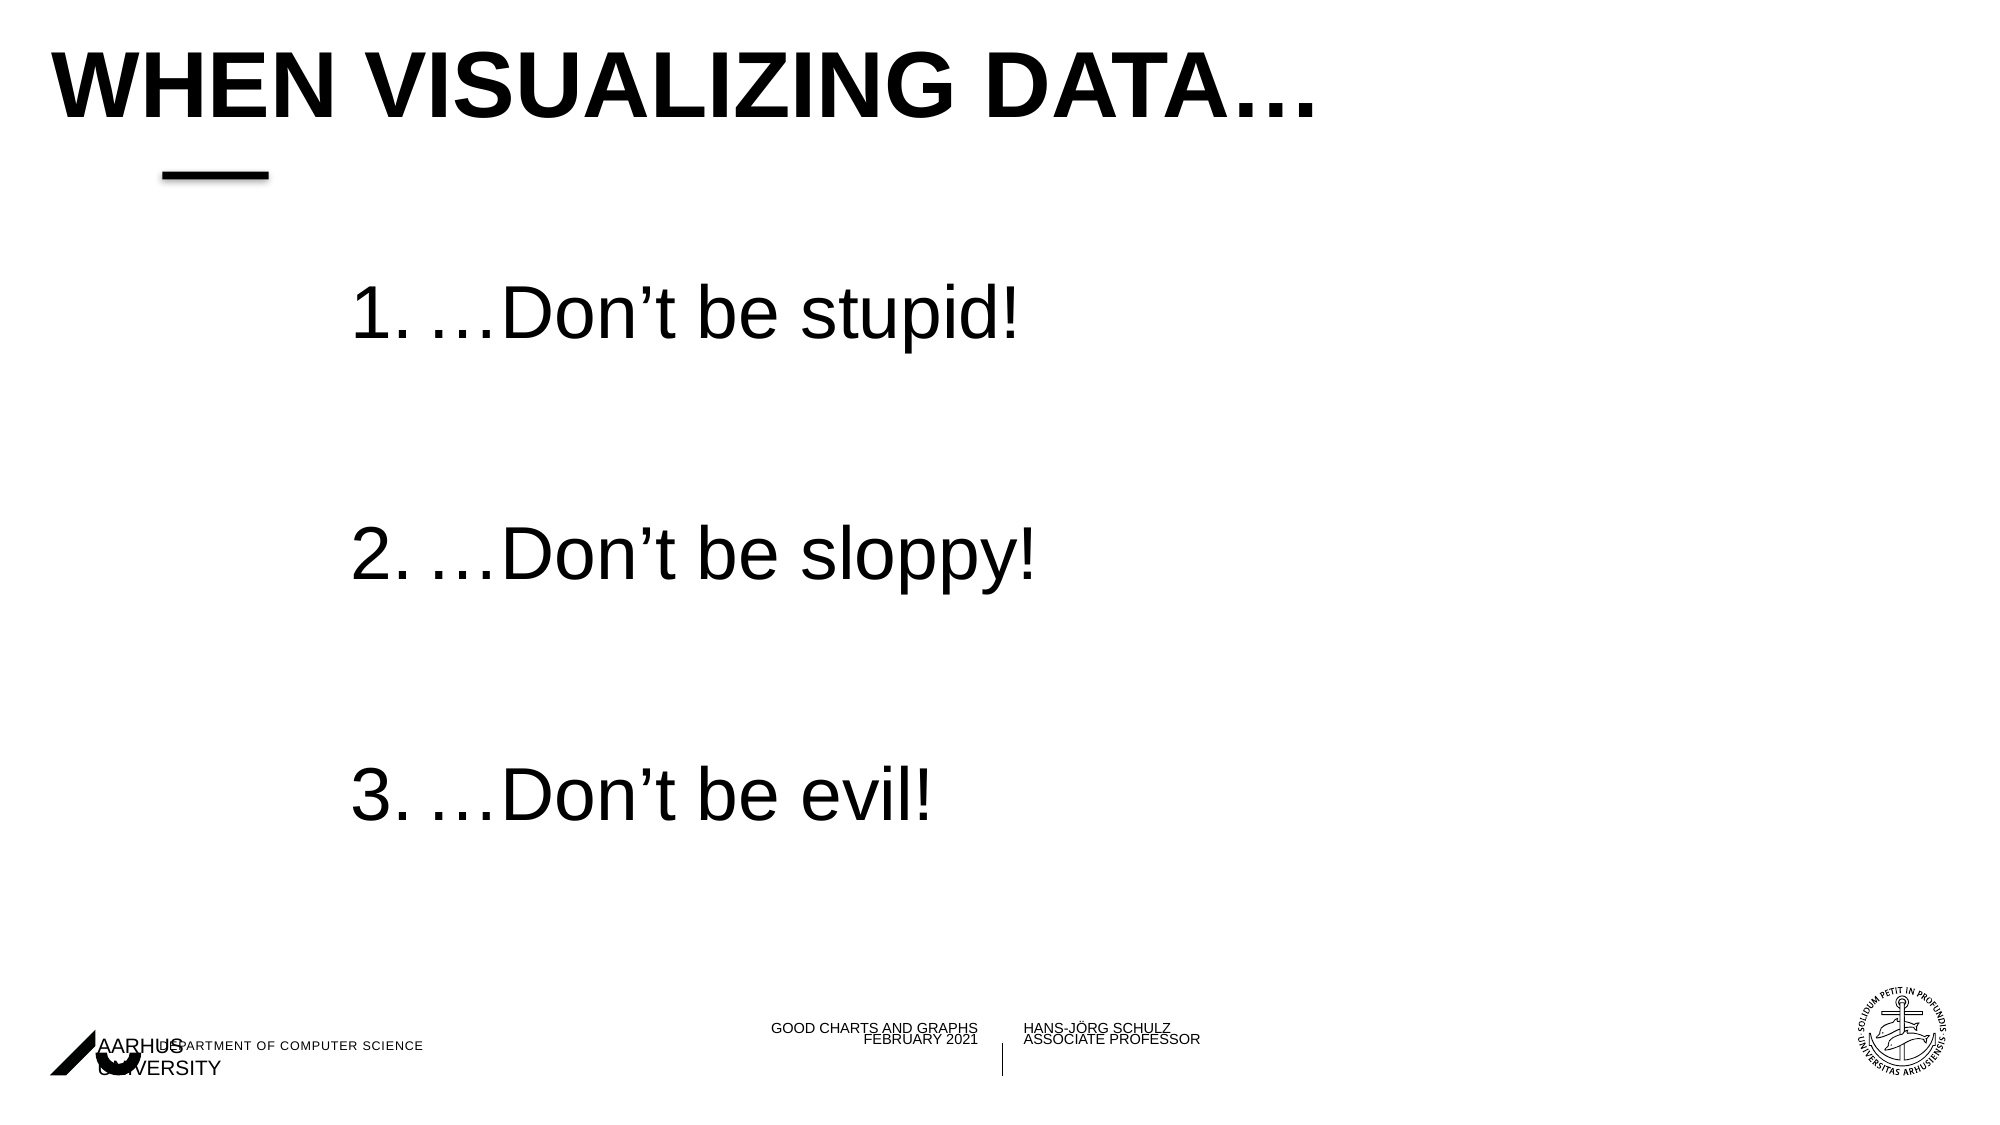

# when visualizing data…
…Don’t be stupid!
…Don’t be sloppy!
…Don’t be evil!
02/02/202104/11/2019